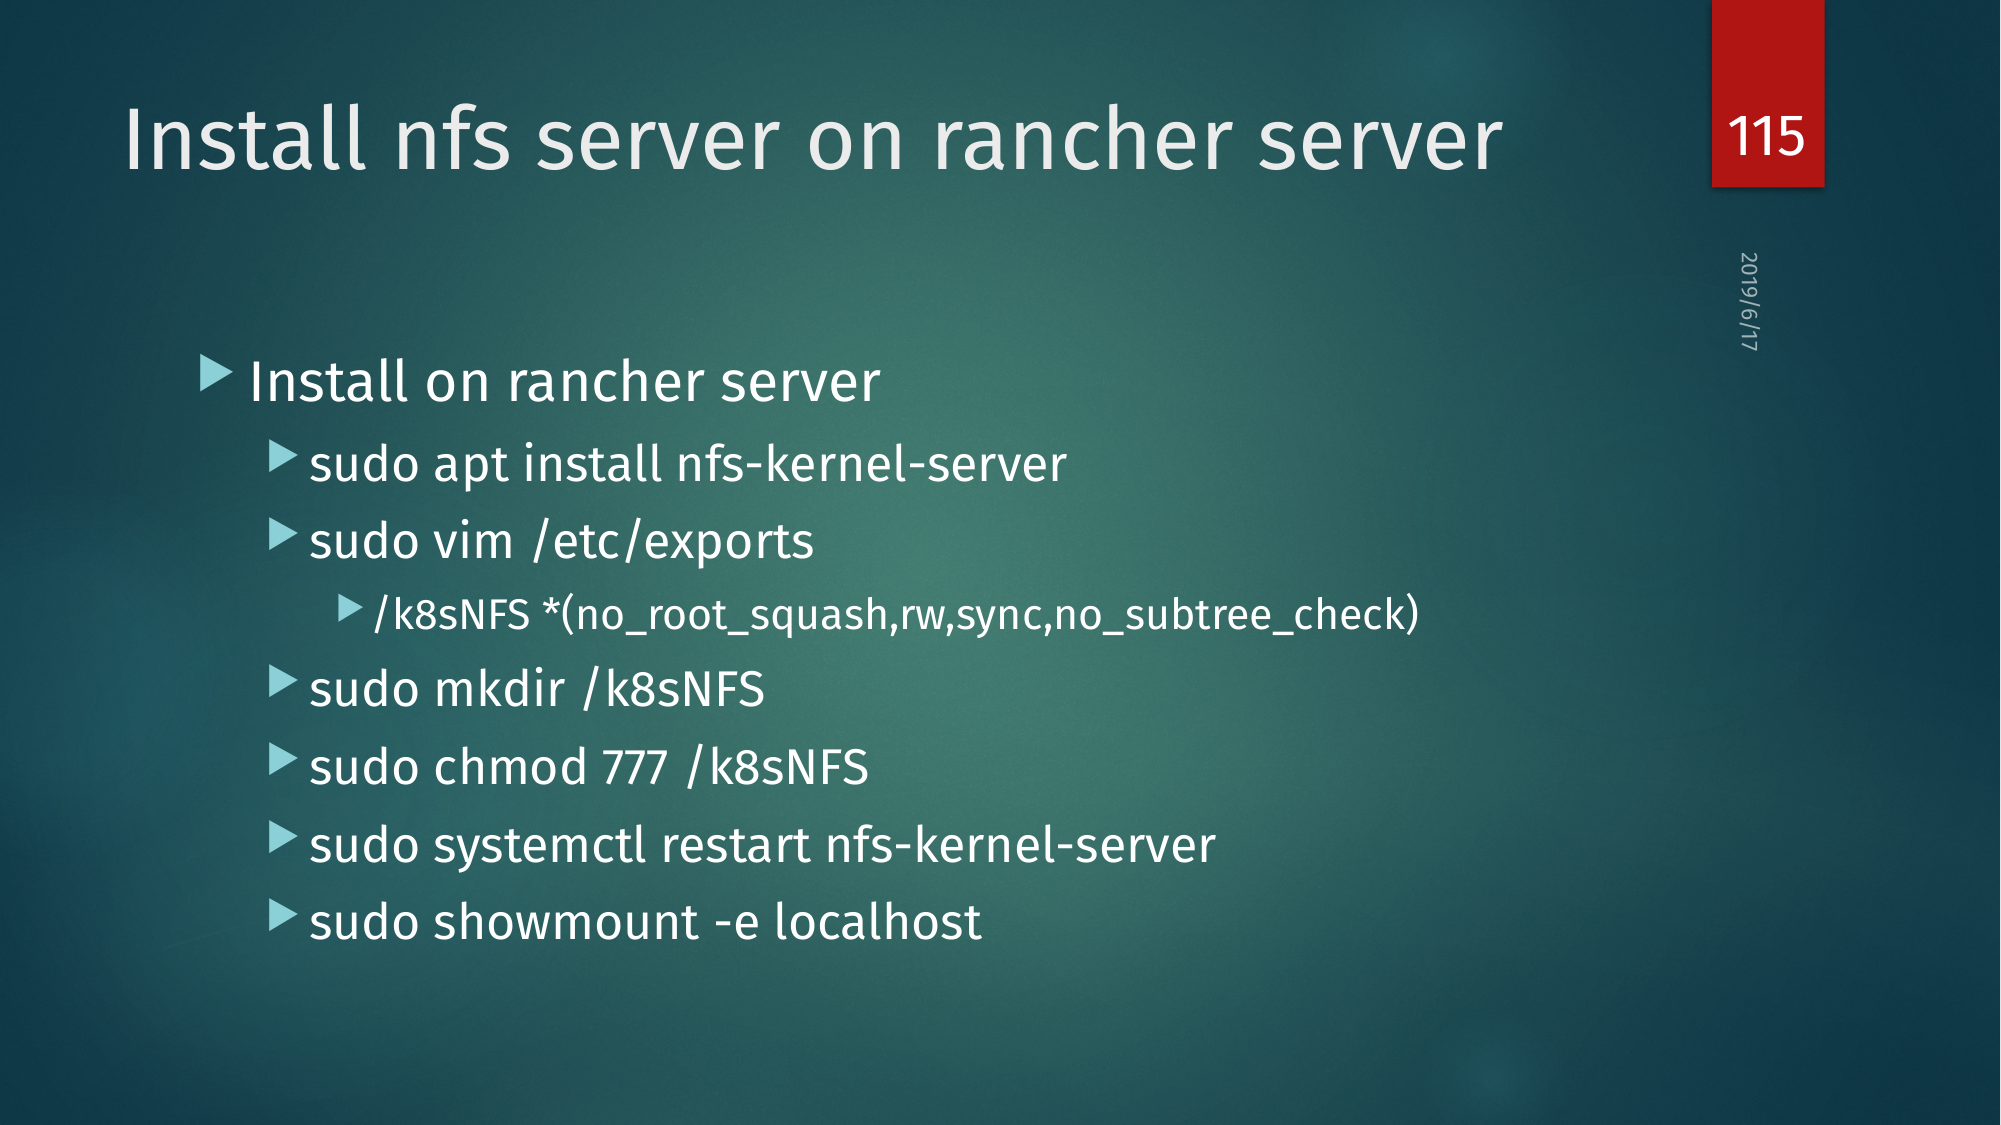

115
# Install nfs server on rancher server
2019/6/17
Install on rancher server
sudo apt install nfs-kernel-server
sudo vim /etc/exports
/k8sNFS *(no_root_squash,rw,sync,no_subtree_check)
sudo mkdir /k8sNFS
sudo chmod 777 /k8sNFS
sudo systemctl restart nfs-kernel-server
sudo showmount -e localhost